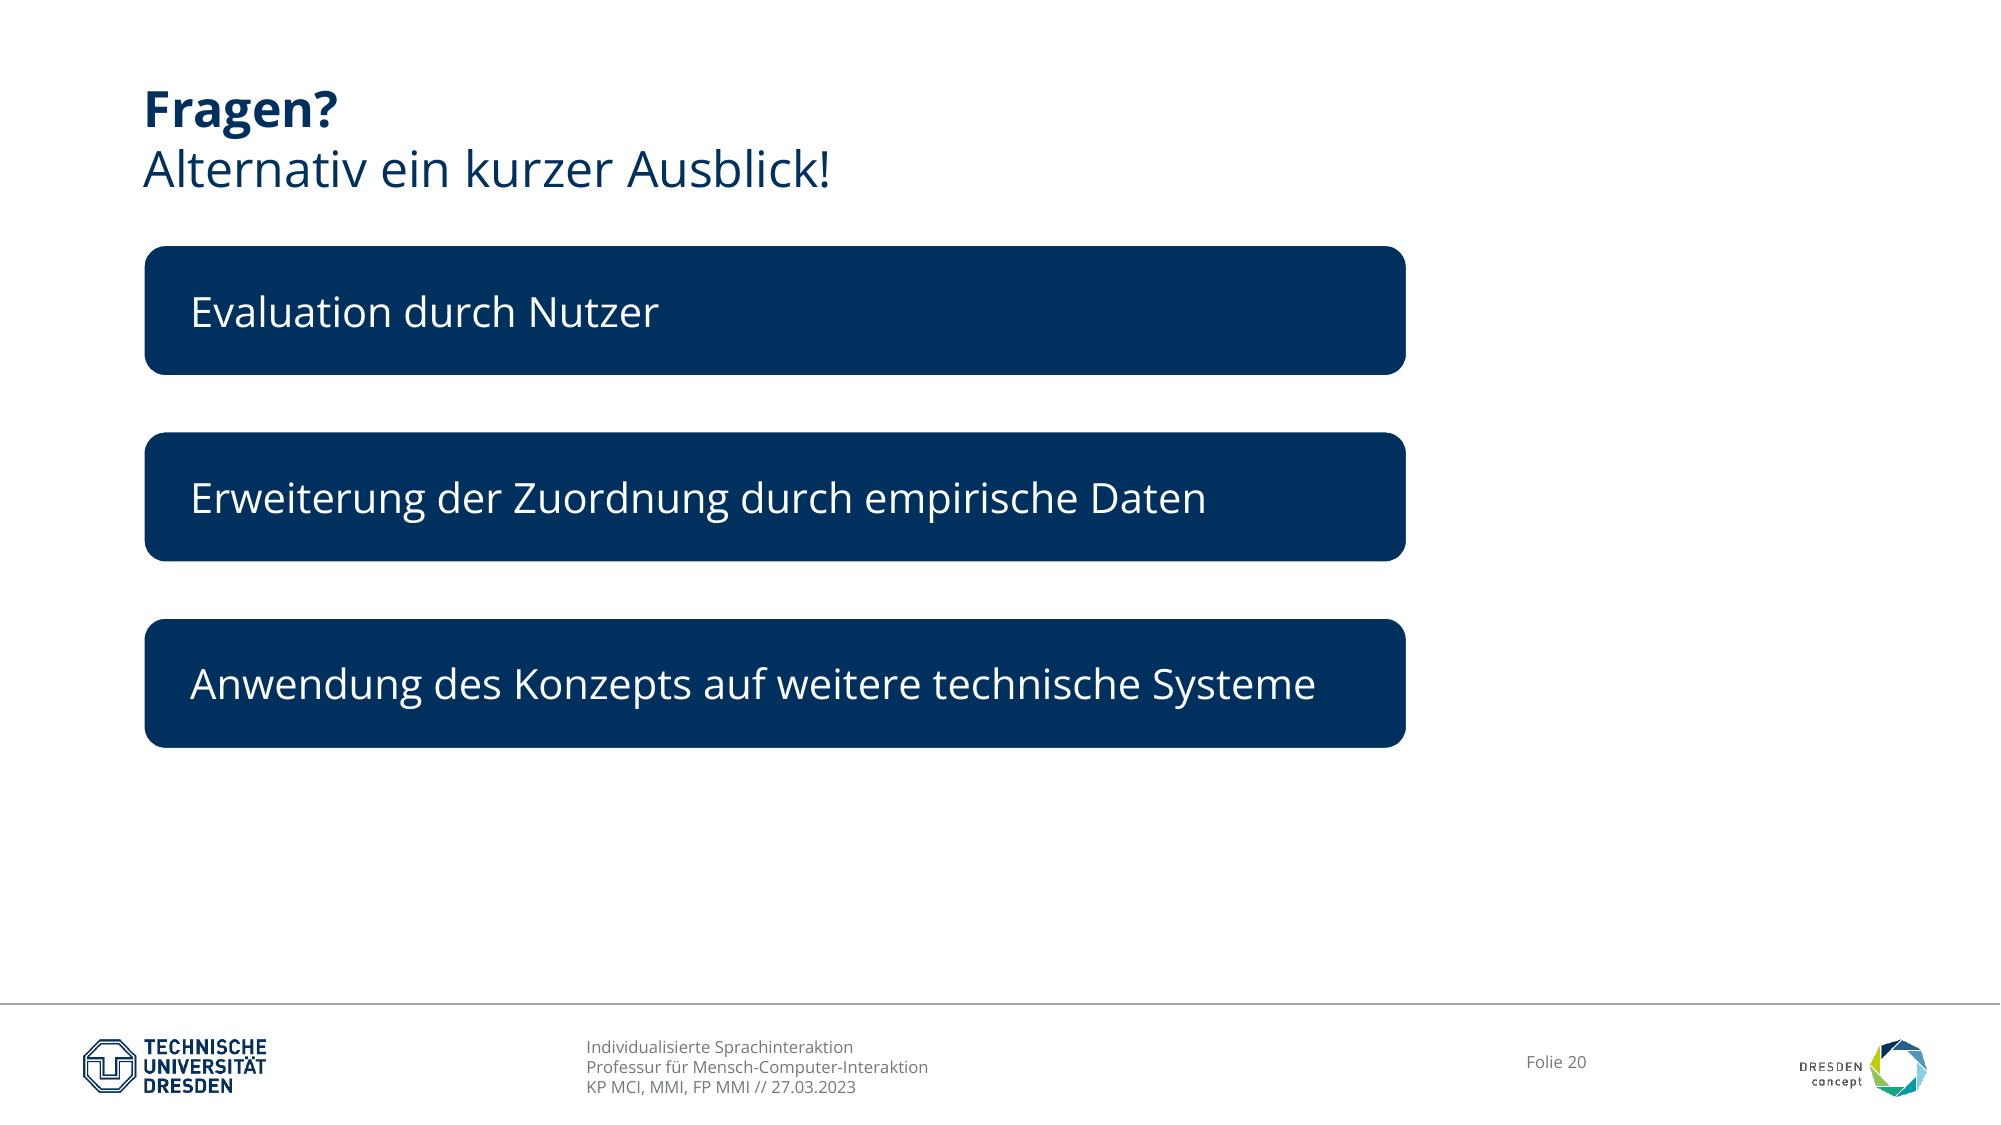

# Fragen? Alternativ ein kurzer Ausblick!

Evaluation durch Nutzer

Erweiterung der Zuordnung durch empirische Daten

Anwendung des Konzepts auf weitere technische Systeme